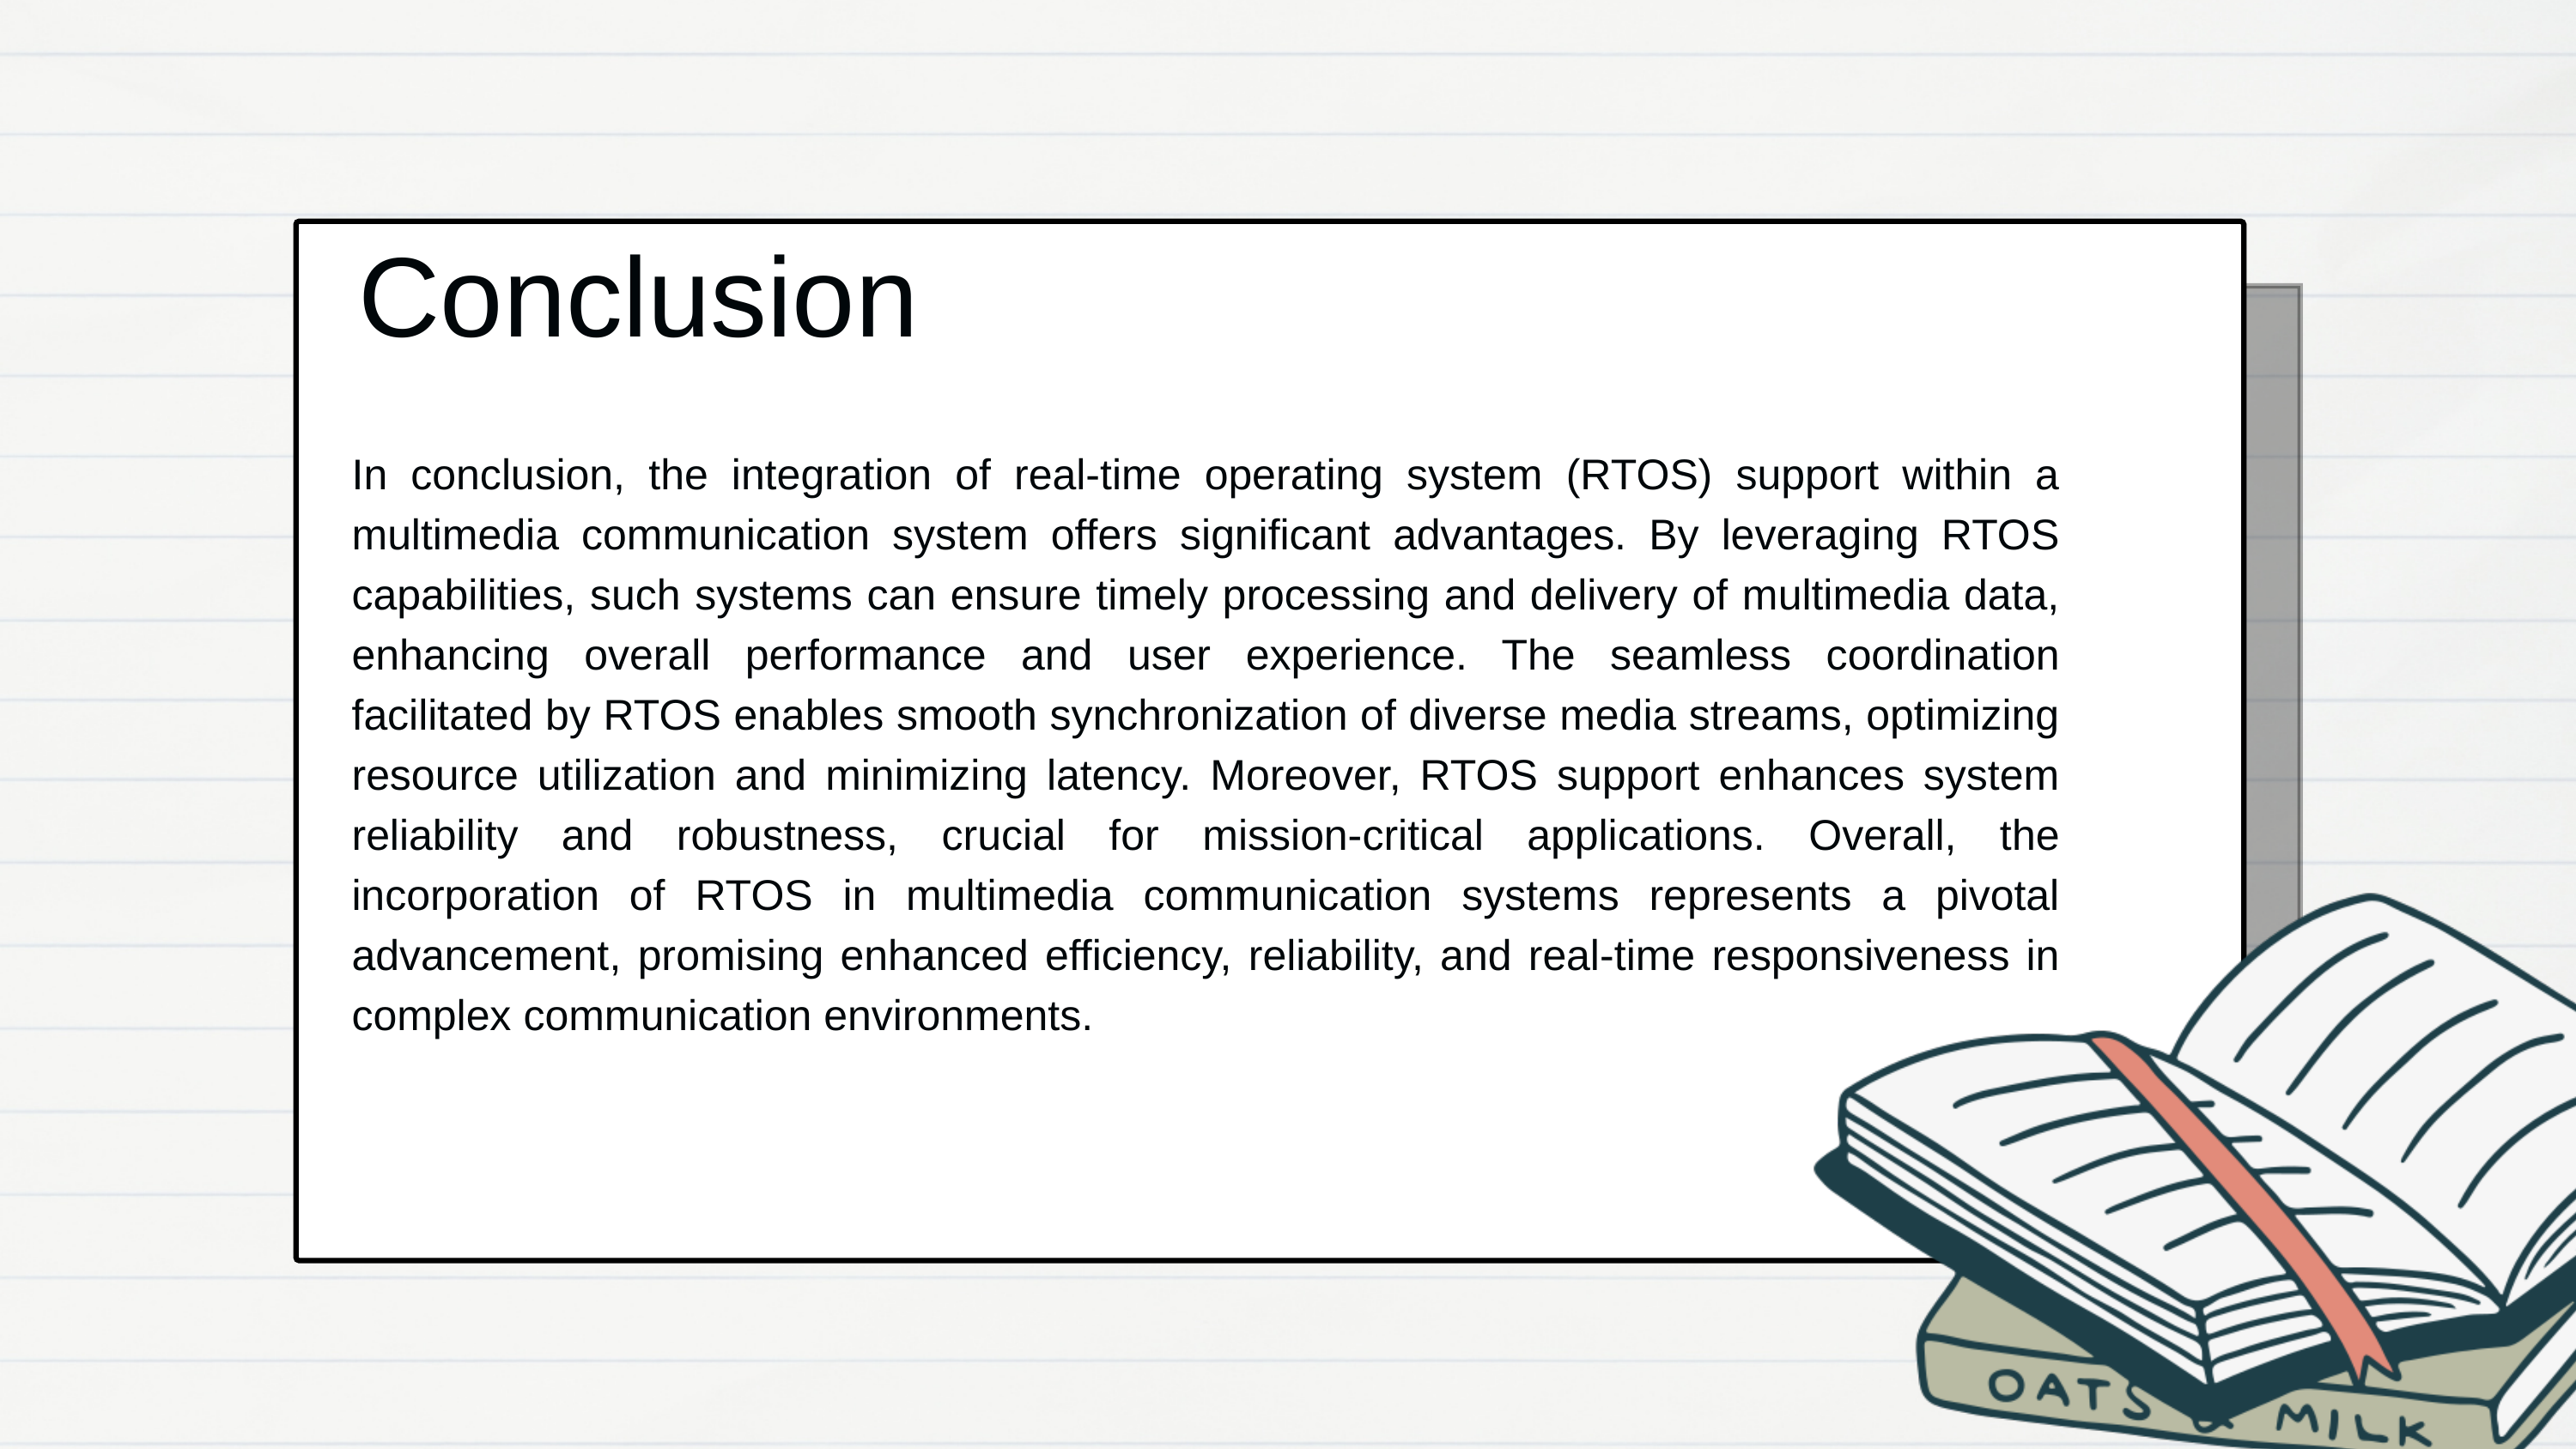

Conclusion

In conclusion, the integration of real-time operating system (RTOS) support within a multimedia communication system offers significant advantages. By leveraging RTOS capabilities, such systems can ensure timely processing and delivery of multimedia data, enhancing overall performance and user experience. The seamless coordination facilitated by RTOS enables smooth synchronization of diverse media streams, optimizing resource utilization and minimizing latency. Moreover, RTOS support enhances system reliability and robustness, crucial for mission-critical applications. Overall, the incorporation of RTOS in multimedia communication systems represents a pivotal advancement, promising enhanced efficiency, reliability, and real-time responsiveness in complex communication environments.